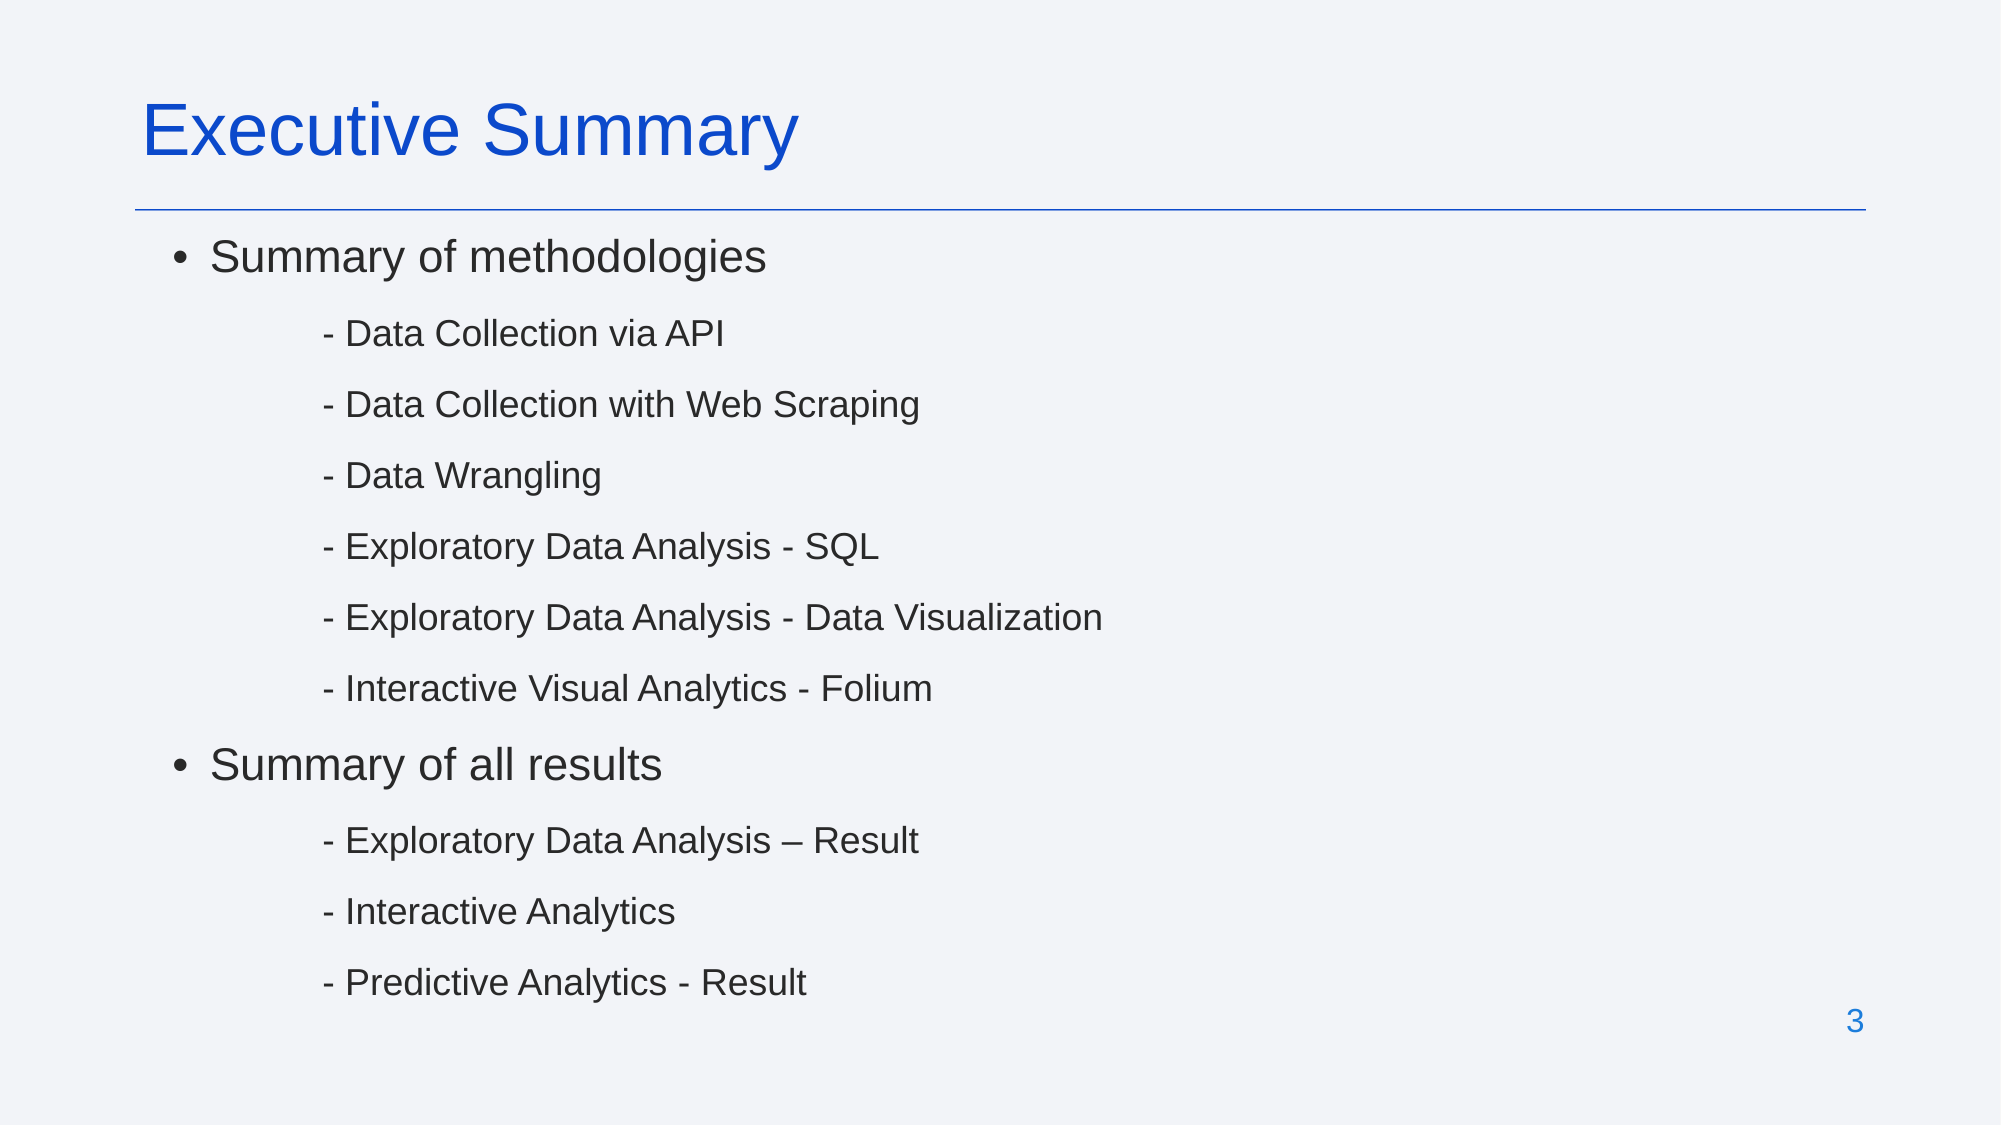

Executive Summary
Summary of methodologies
	- Data Collection via API
	- Data Collection with Web Scraping
	- Data Wrangling
	- Exploratory Data Analysis - SQL
	- Exploratory Data Analysis - Data Visualization
	- Interactive Visual Analytics - Folium
Summary of all results
	- Exploratory Data Analysis – Result
	- Interactive Analytics
	- Predictive Analytics - Result
3